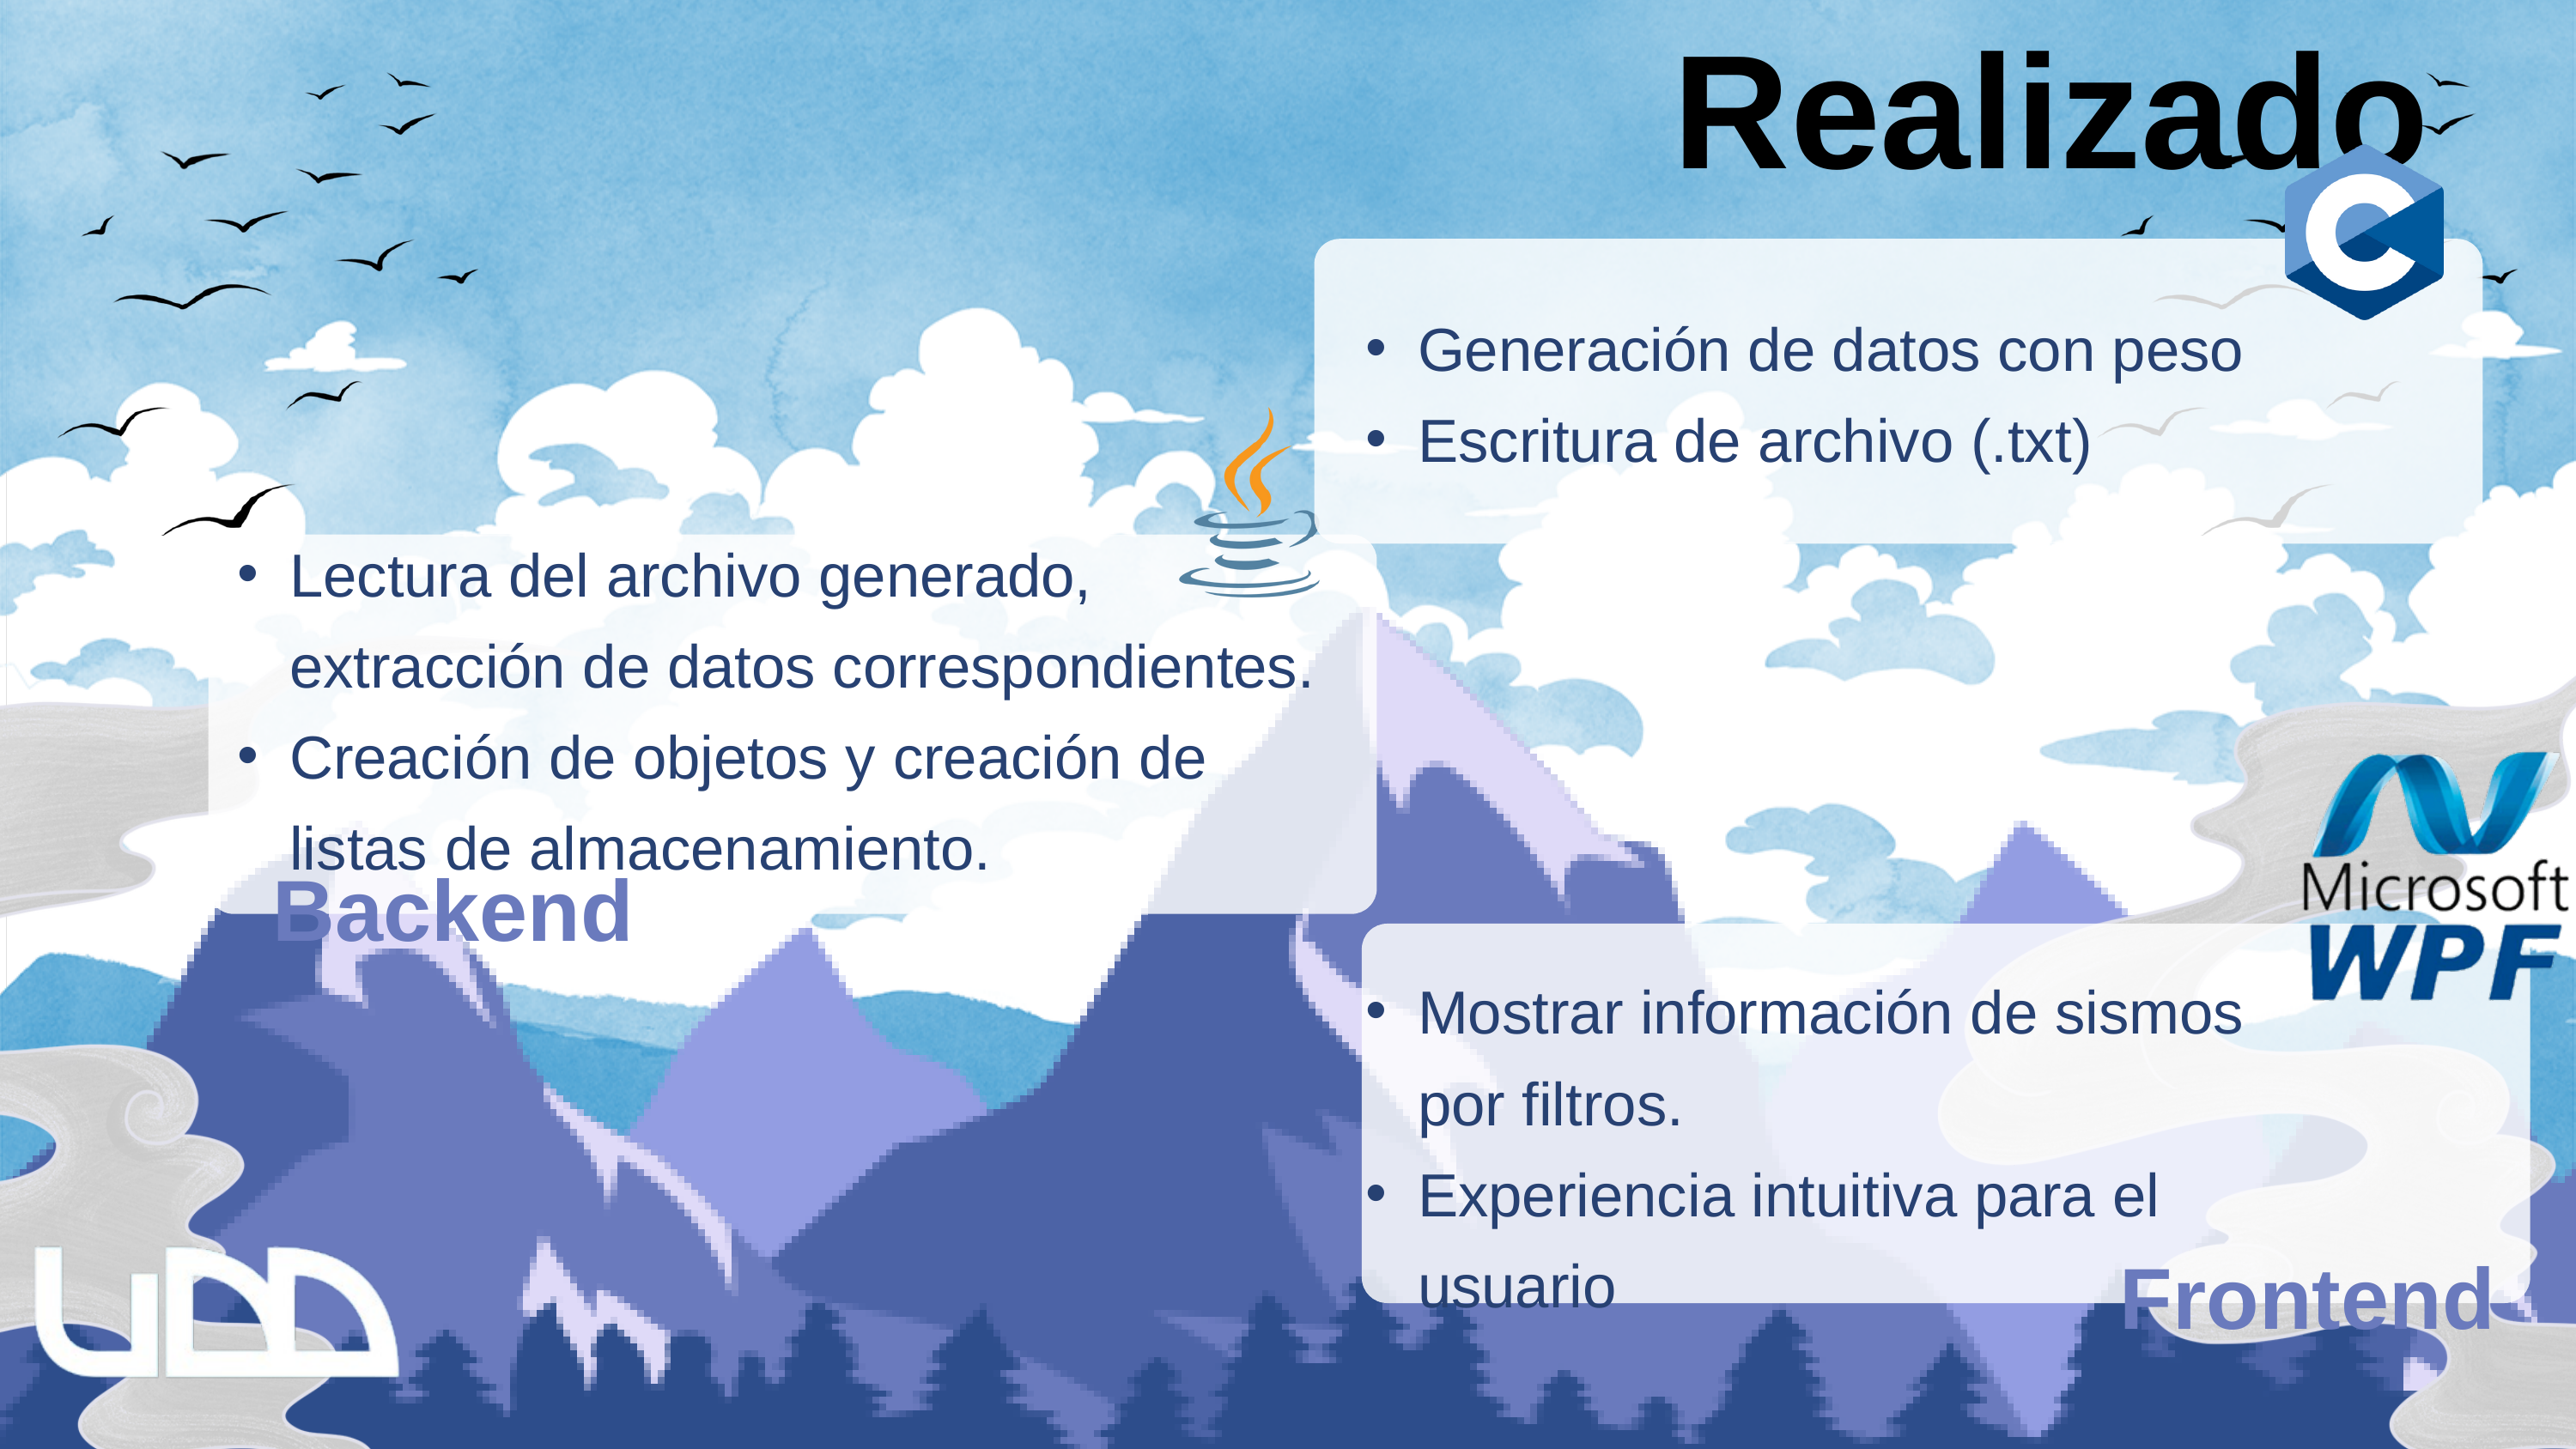

Realizado

Generación de datos con peso
Escritura de archivo (.txt)

Lectura del archivo generado, extracción de datos correspondientes.
Creación de objetos y creación de listas de almacenamiento.

Backend

Mostrar información de sismos por filtros.
Experiencia intuitiva para el usuario

Frontend